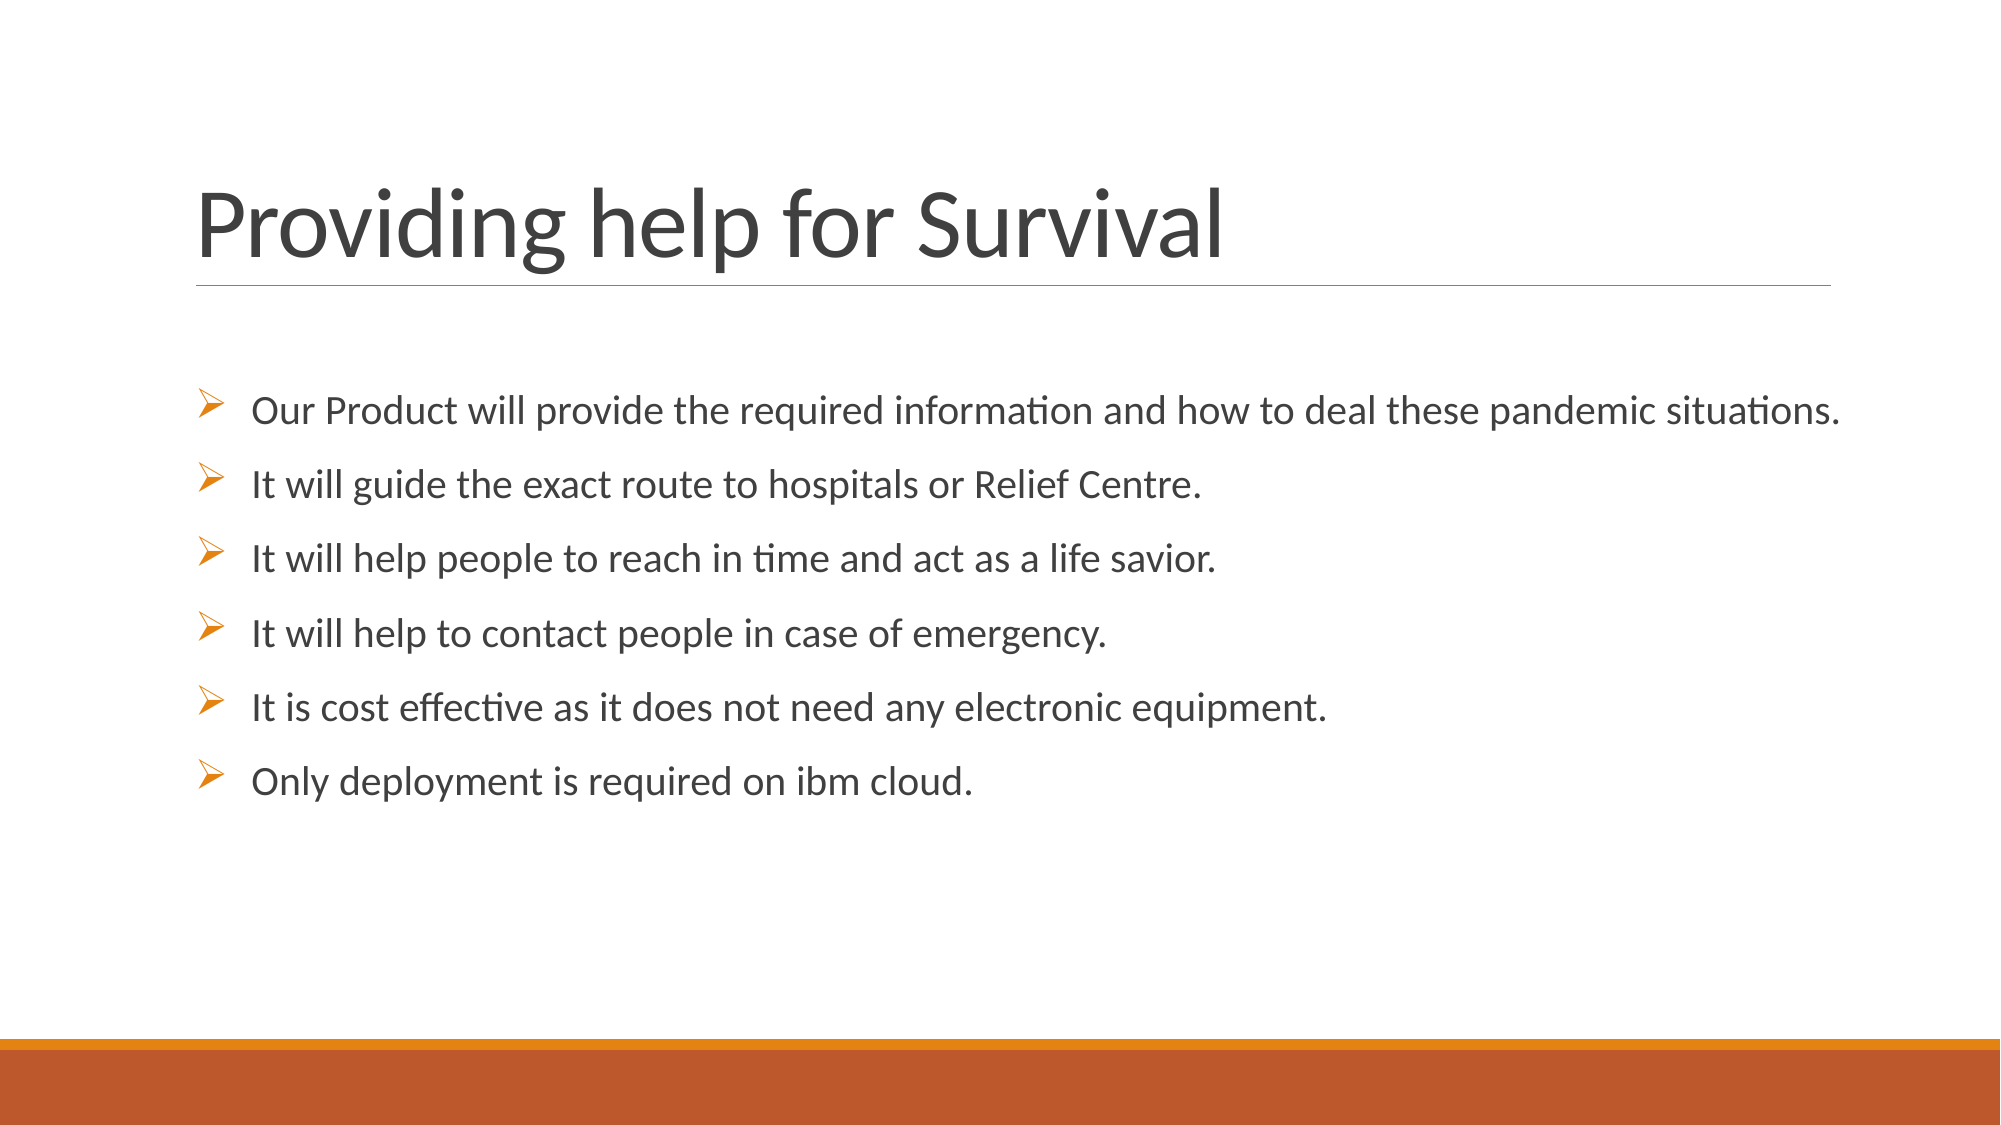

# Providing help for Survival
Our Product will provide the required information and how to deal these pandemic situations.
It will guide the exact route to hospitals or Relief Centre.
It will help people to reach in time and act as a life savior.
It will help to contact people in case of emergency.
It is cost effective as it does not need any electronic equipment.
Only deployment is required on ibm cloud.